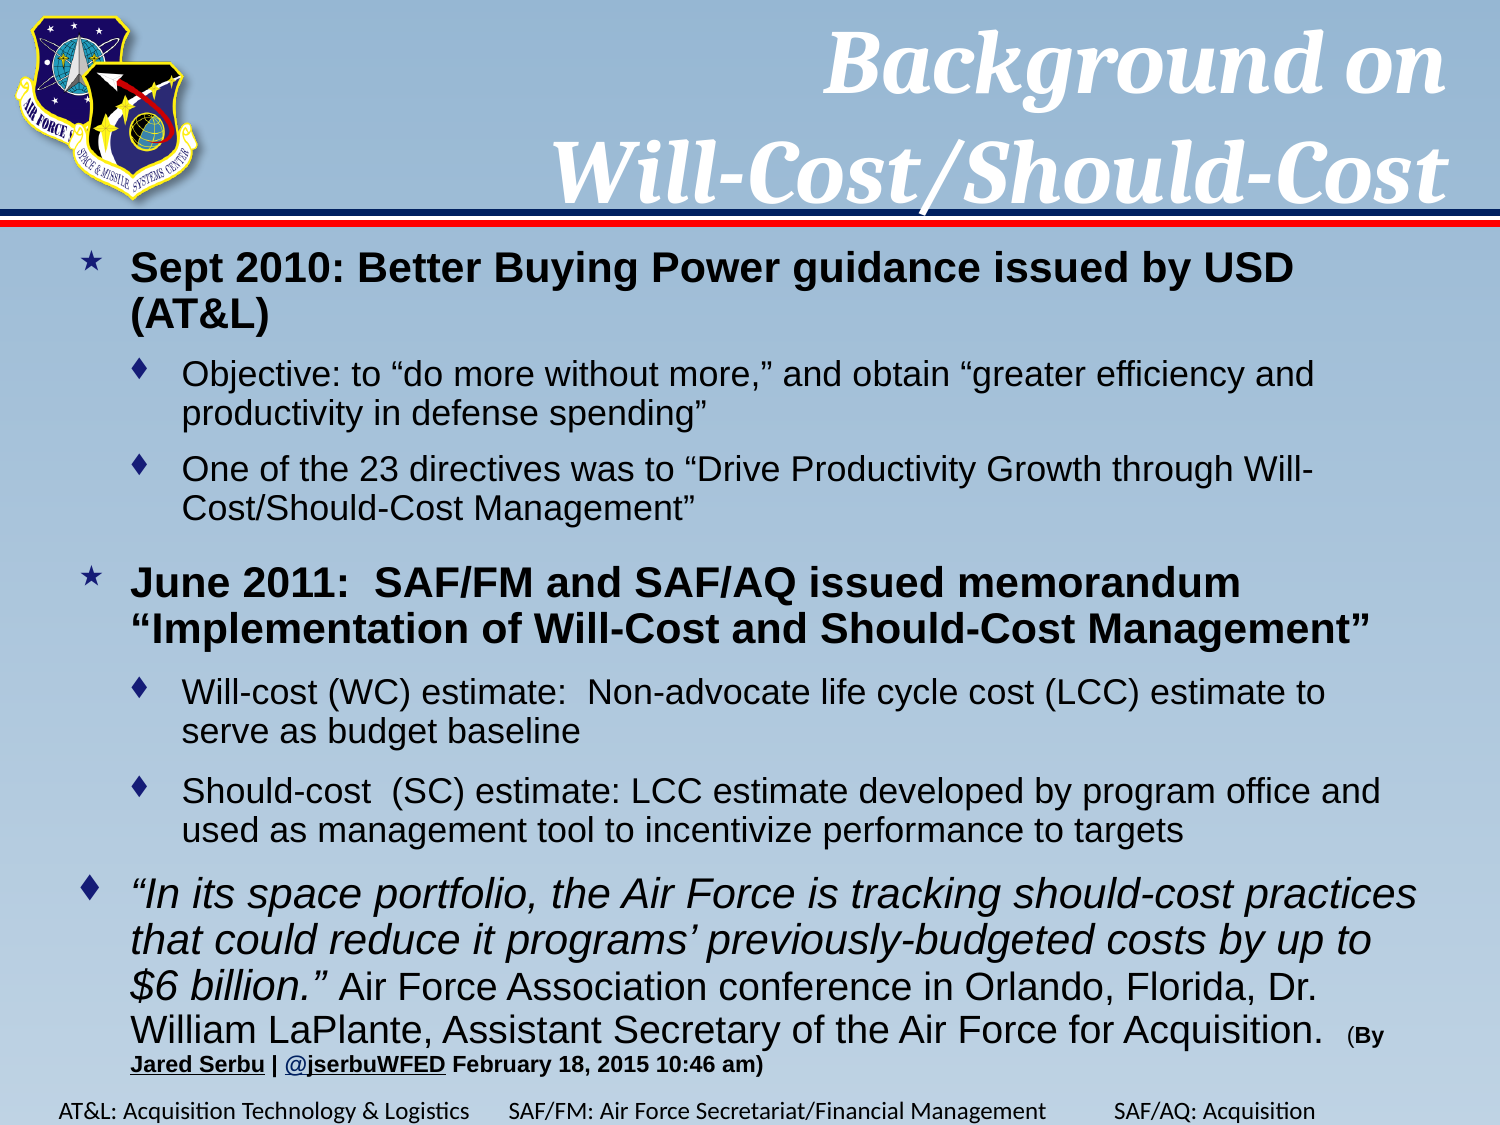

# Background on Will-Cost/Should-Cost
Sept 2010: Better Buying Power guidance issued by USD (AT&L)
Objective: to “do more without more,” and obtain “greater efficiency and productivity in defense spending”
One of the 23 directives was to “Drive Productivity Growth through Will-Cost/Should-Cost Management”
June 2011:  SAF/FM and SAF/AQ issued memorandum “Implementation of Will-Cost and Should-Cost Management”
Will-cost (WC) estimate:  Non-advocate life cycle cost (LCC) estimate to serve as budget baseline
Should-cost  (SC) estimate: LCC estimate developed by program office and used as management tool to incentivize performance to targets
“In its space portfolio, the Air Force is tracking should-cost practices that could reduce it programs’ previously-budgeted costs by up to $6 billion.” Air Force Association conference in Orlando, Florida, Dr. William LaPlante, Assistant Secretary of the Air Force for Acquisition.  (By Jared Serbu | @jserbuWFED February 18, 2015 10:46 am)
AT&L: Acquisition Technology & Logistics	SAF/FM: Air Force Secretariat/Financial Management	 SAF/AQ: Acquisition